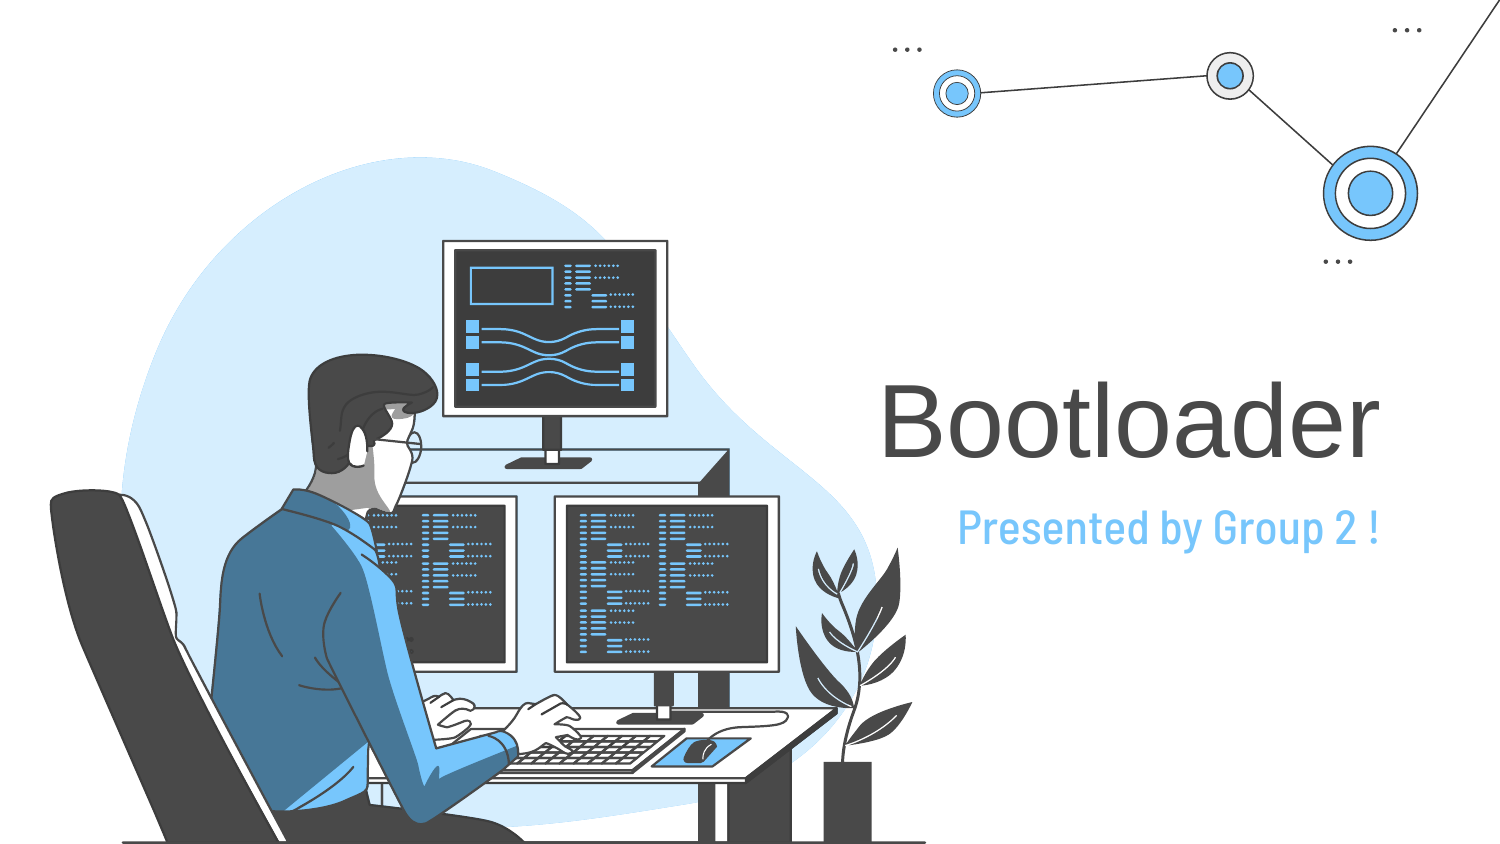

# Bootloader
Presented by Group 2 !